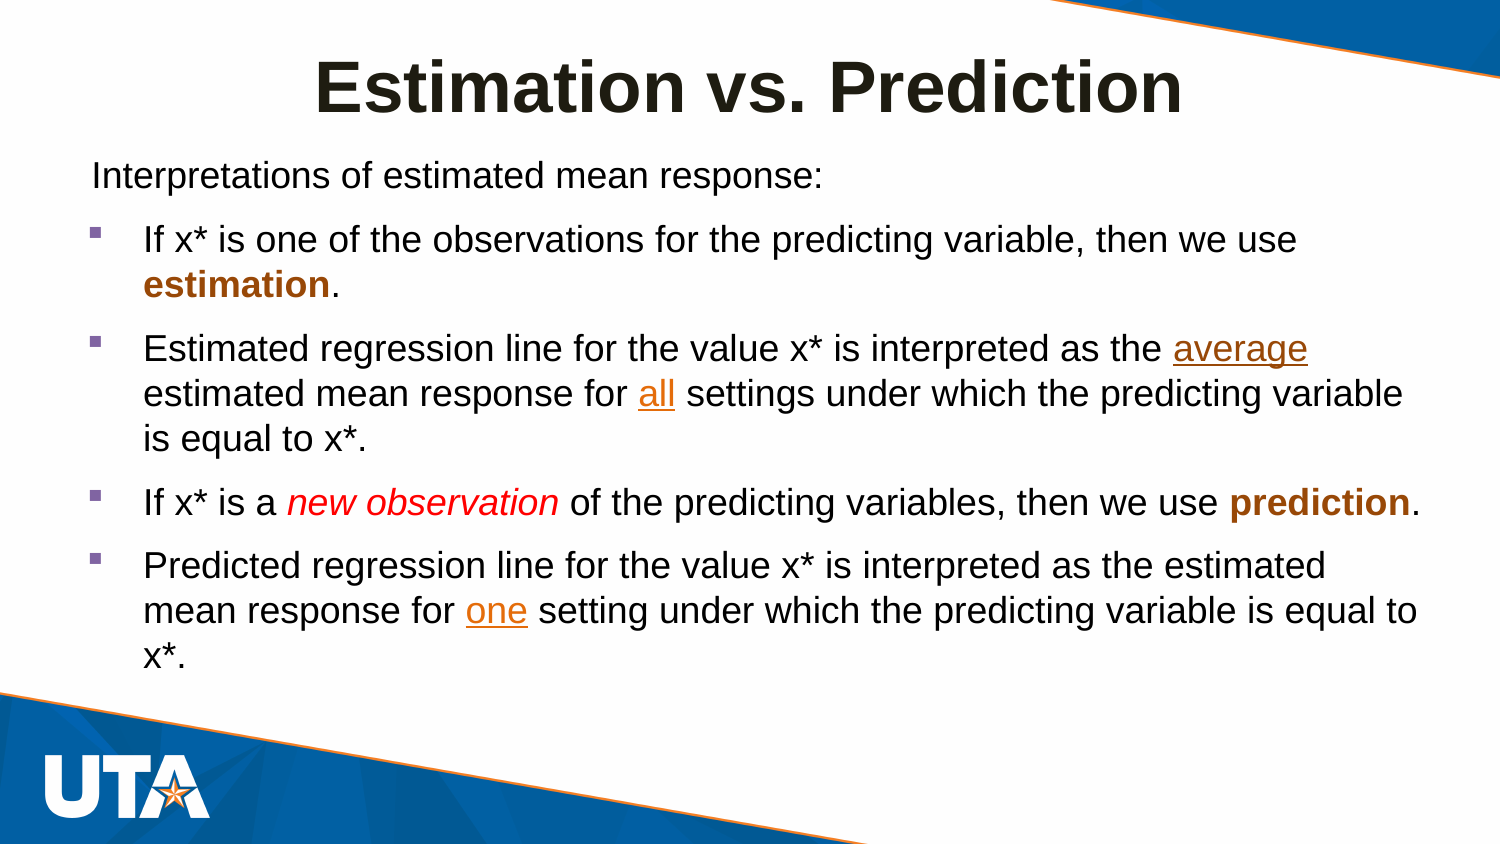

# Estimation vs. Prediction
Interpretations of estimated mean response:
If x* is one of the observations for the predicting variable, then we use estimation.
Estimated regression line for the value x* is interpreted as the average estimated mean response for all settings under which the predicting variable is equal to x*.
If x* is a new observation of the predicting variables, then we use prediction.
Predicted regression line for the value x* is interpreted as the estimated mean response for one setting under which the predicting variable is equal to x*.